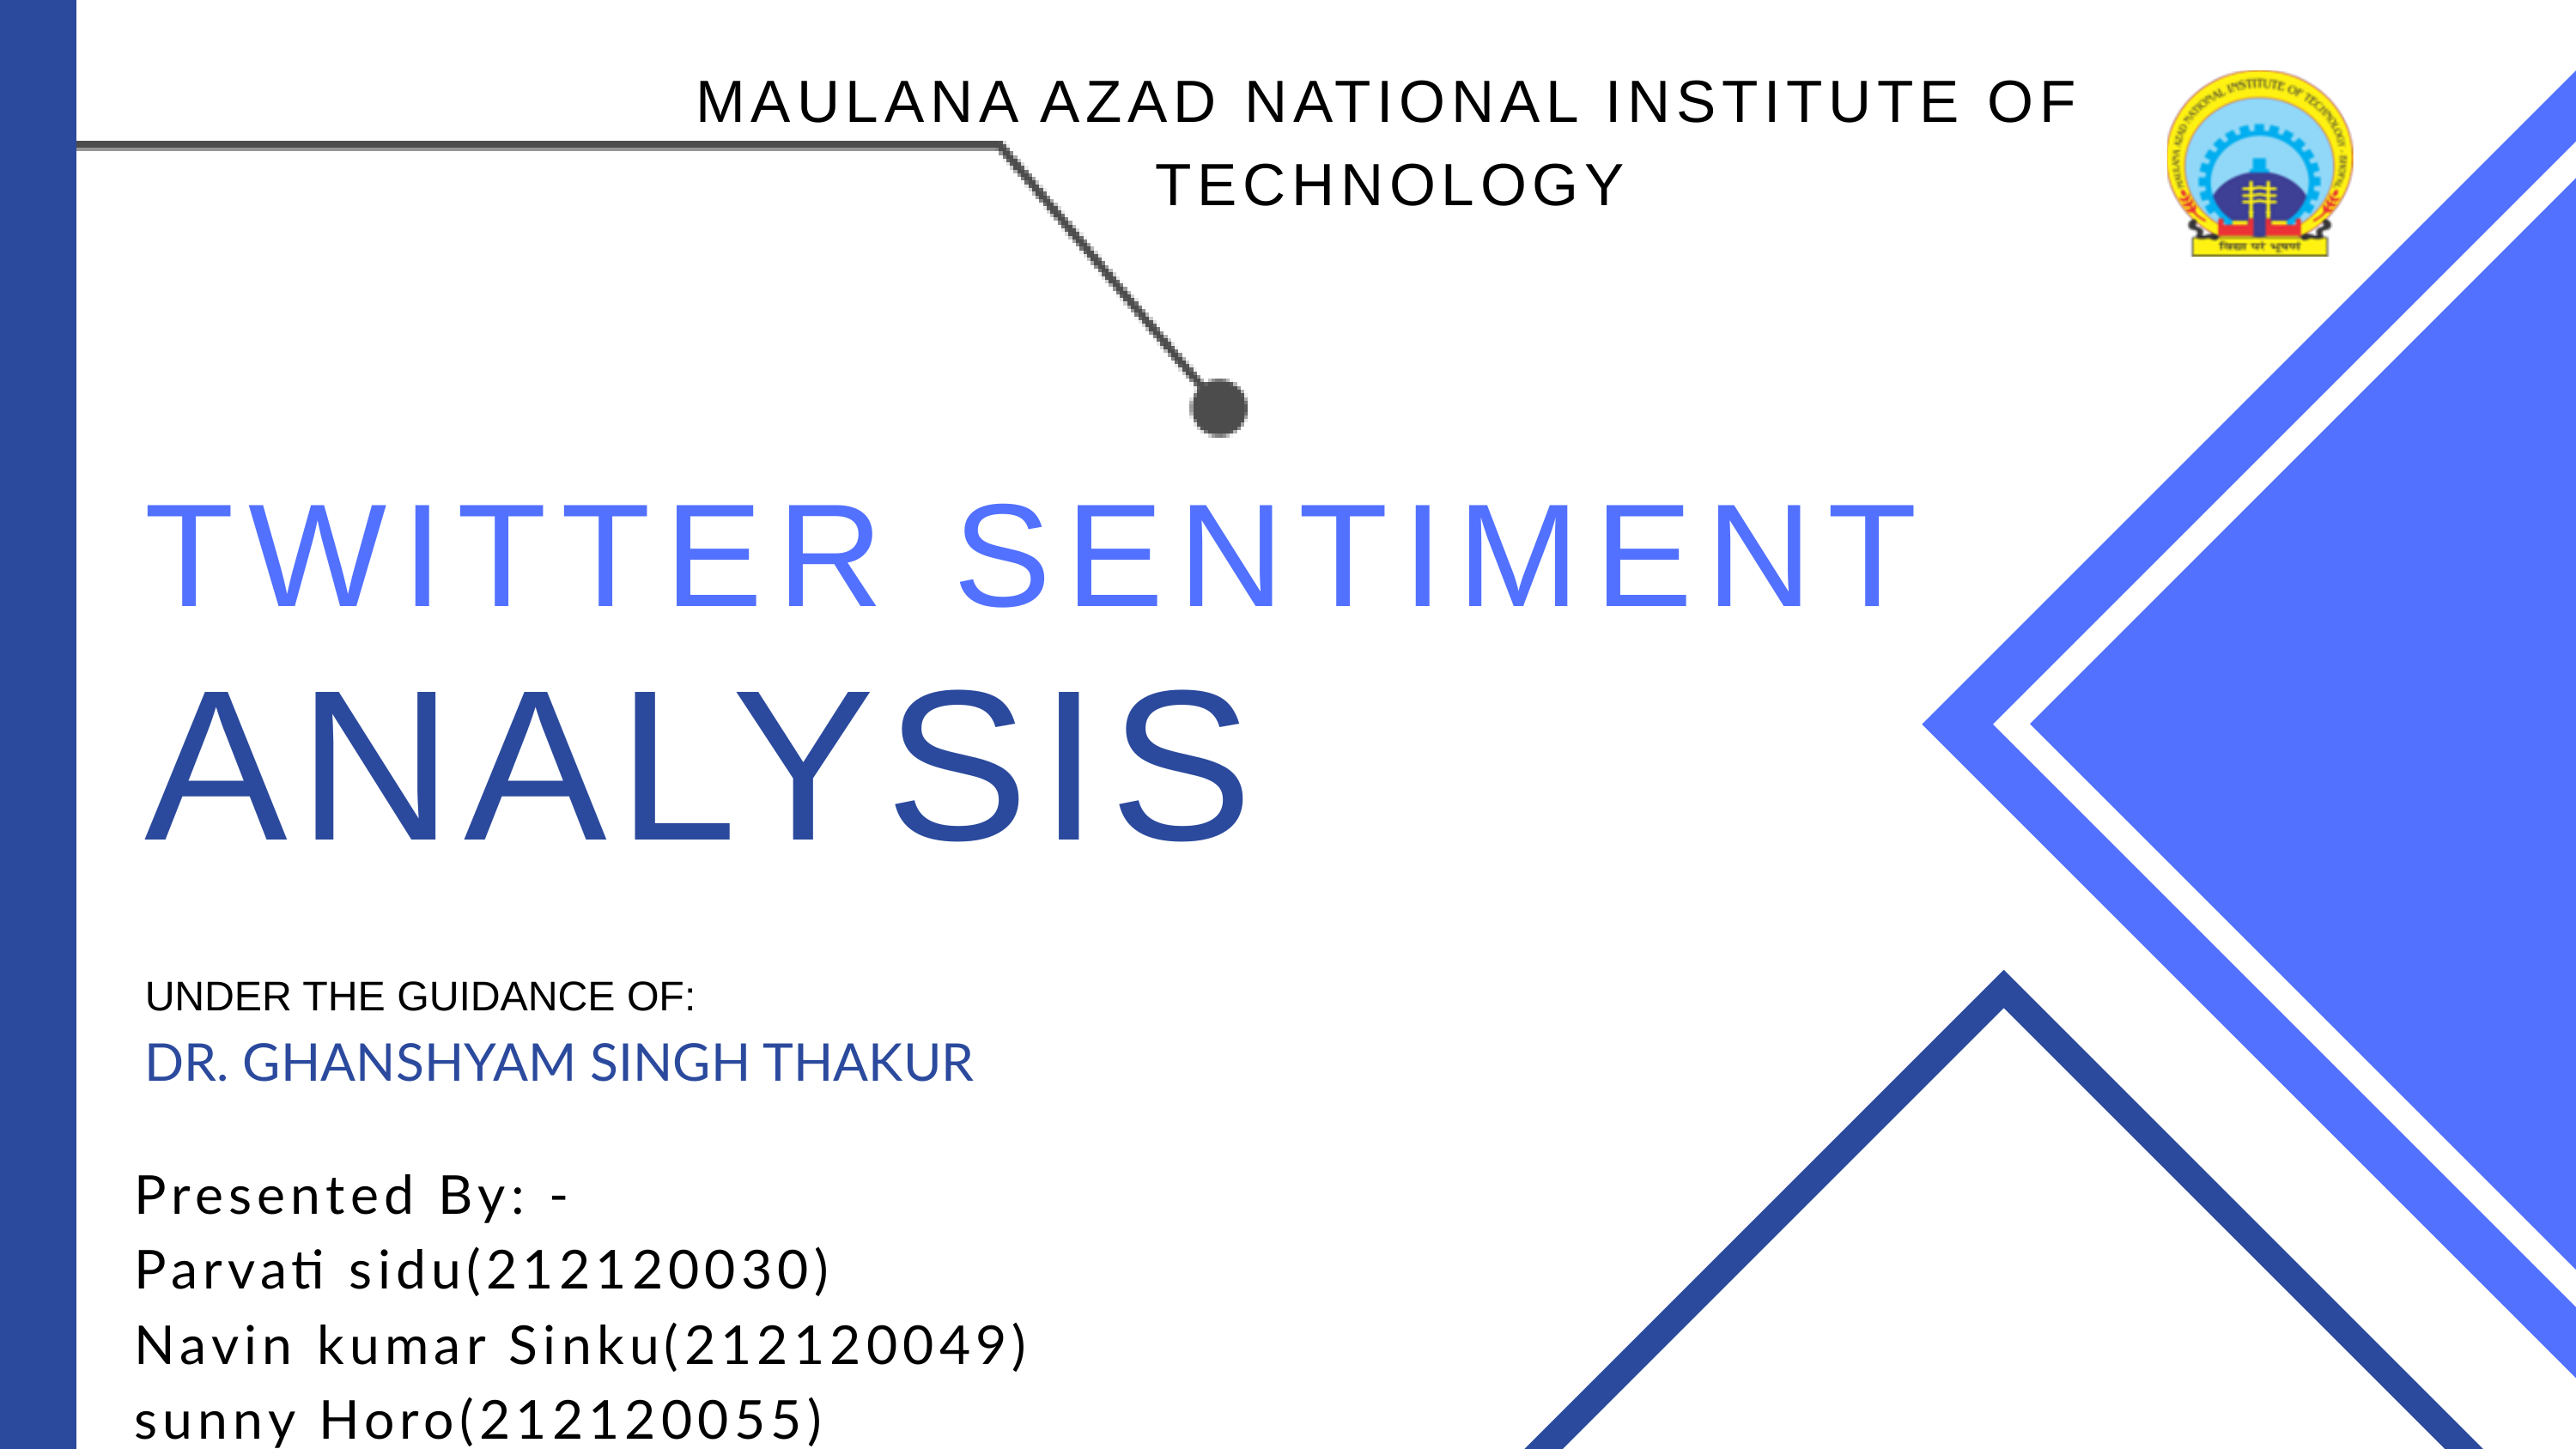

MAULANA AZAD NATIONAL INSTITUTE OF TECHNOLOGY

TWITTER SENTIMENT
ANALYSIS
UNDER THE GUIDANCE OF:​
DR. GHANSHYAM SINGH THAKUR
Presented By: -​​
Parvati sidu(212120030)
Navin kumar Sinku(212120049)
sunny Horo(212120055)